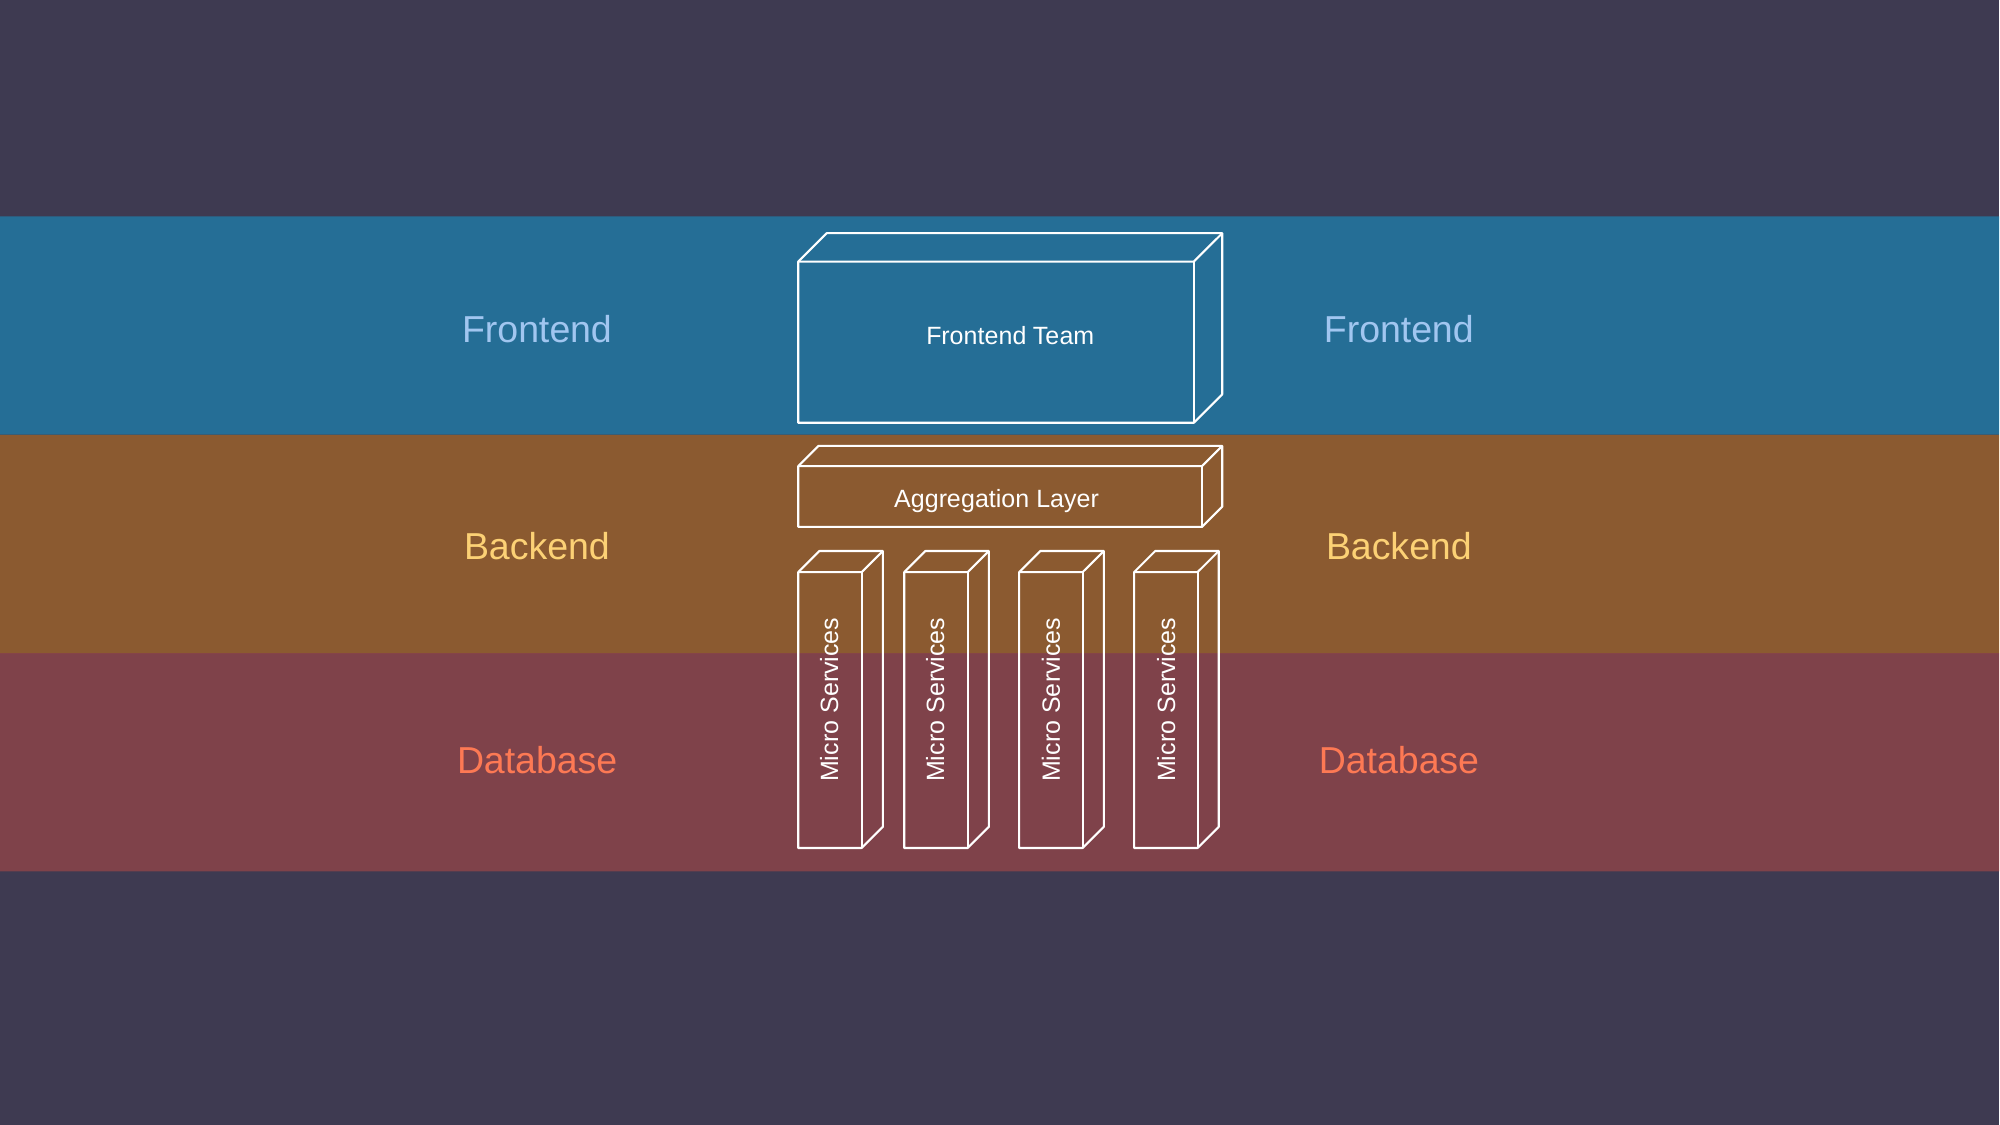

Frontend
Frontend

Frontend Team

Backend
Backend

Aggregation Layer

Micro Services
Micro Services
Micro Services
Micro Services

Database
Database